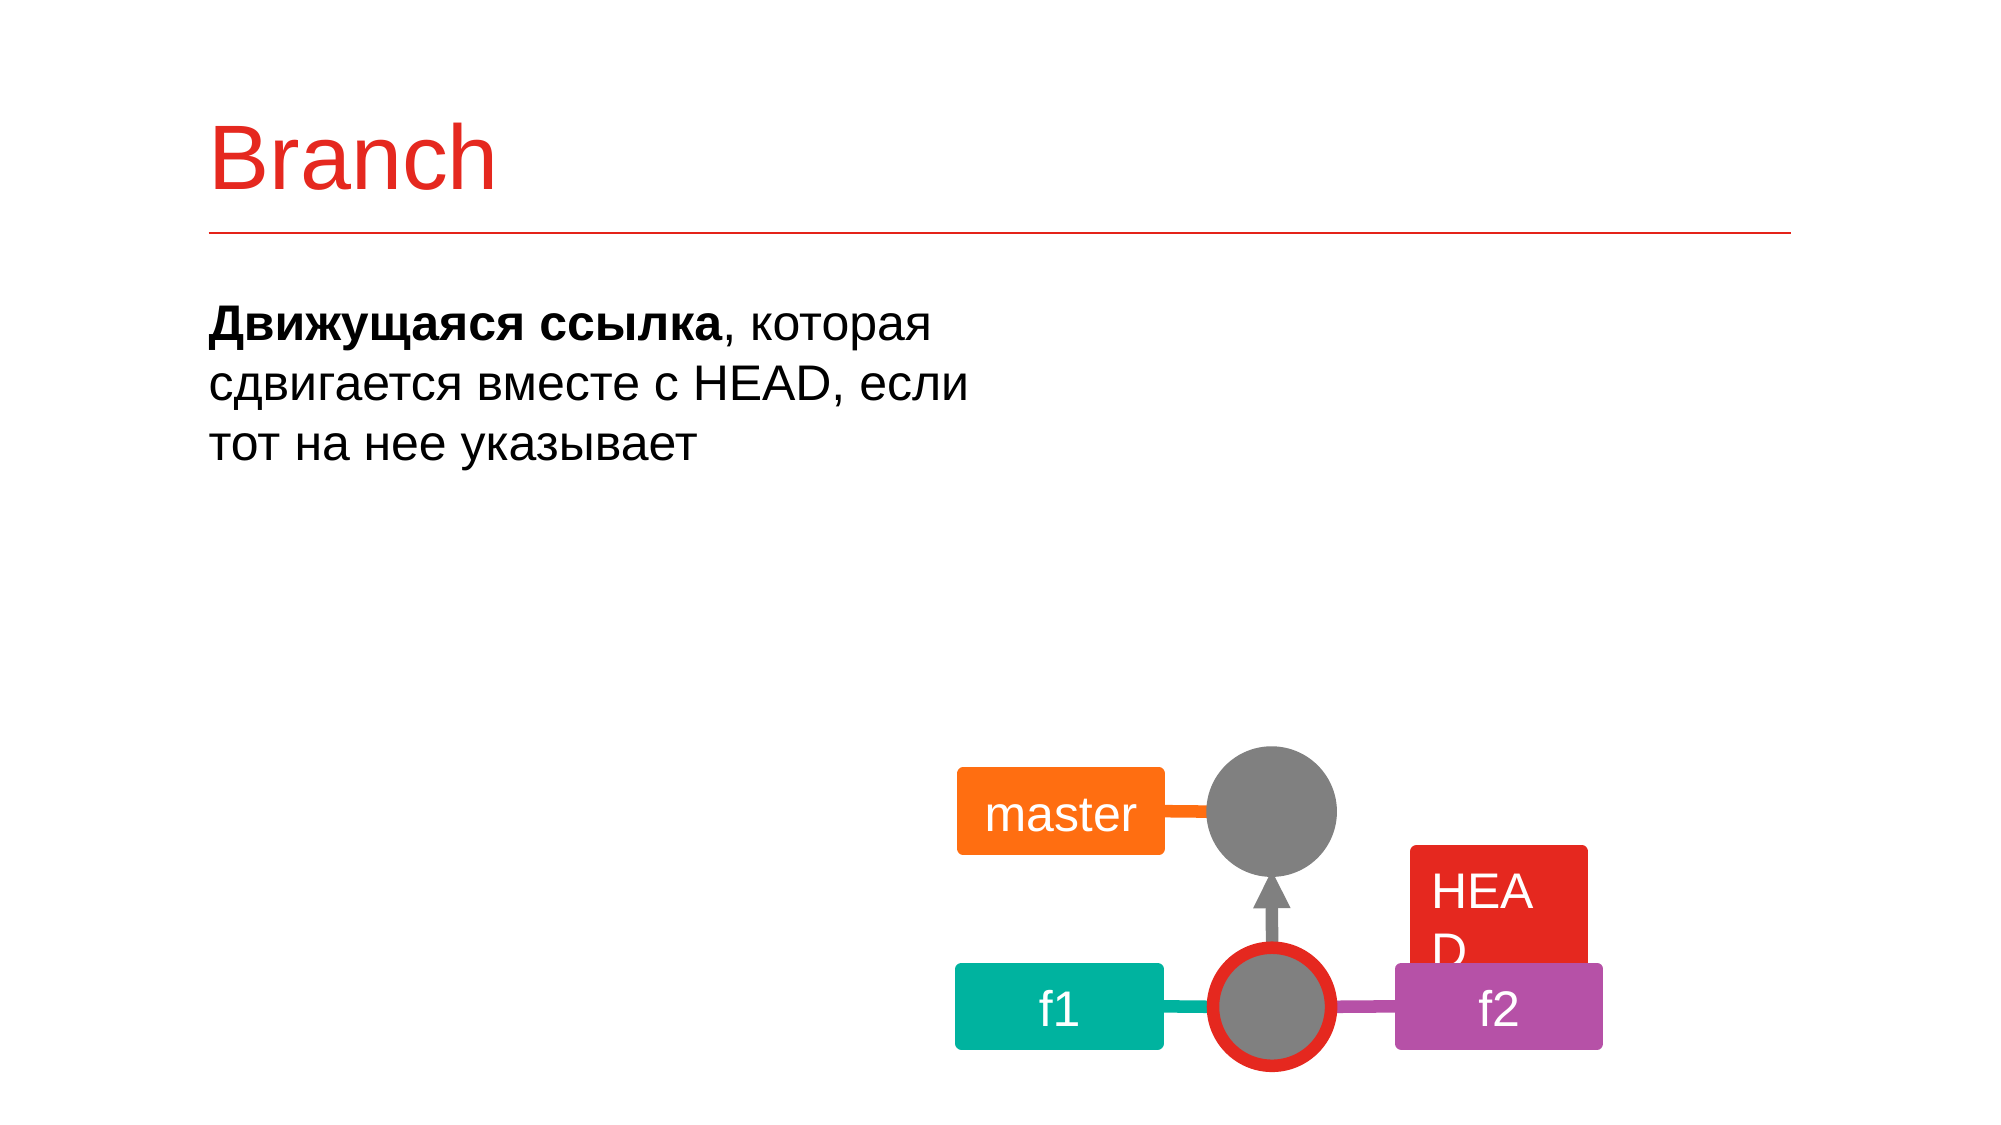

# Branch
Движущаяся ссылка, которая сдвигается вместе с HEAD, если тот на нее указывает

master
HEAD

f2
f1